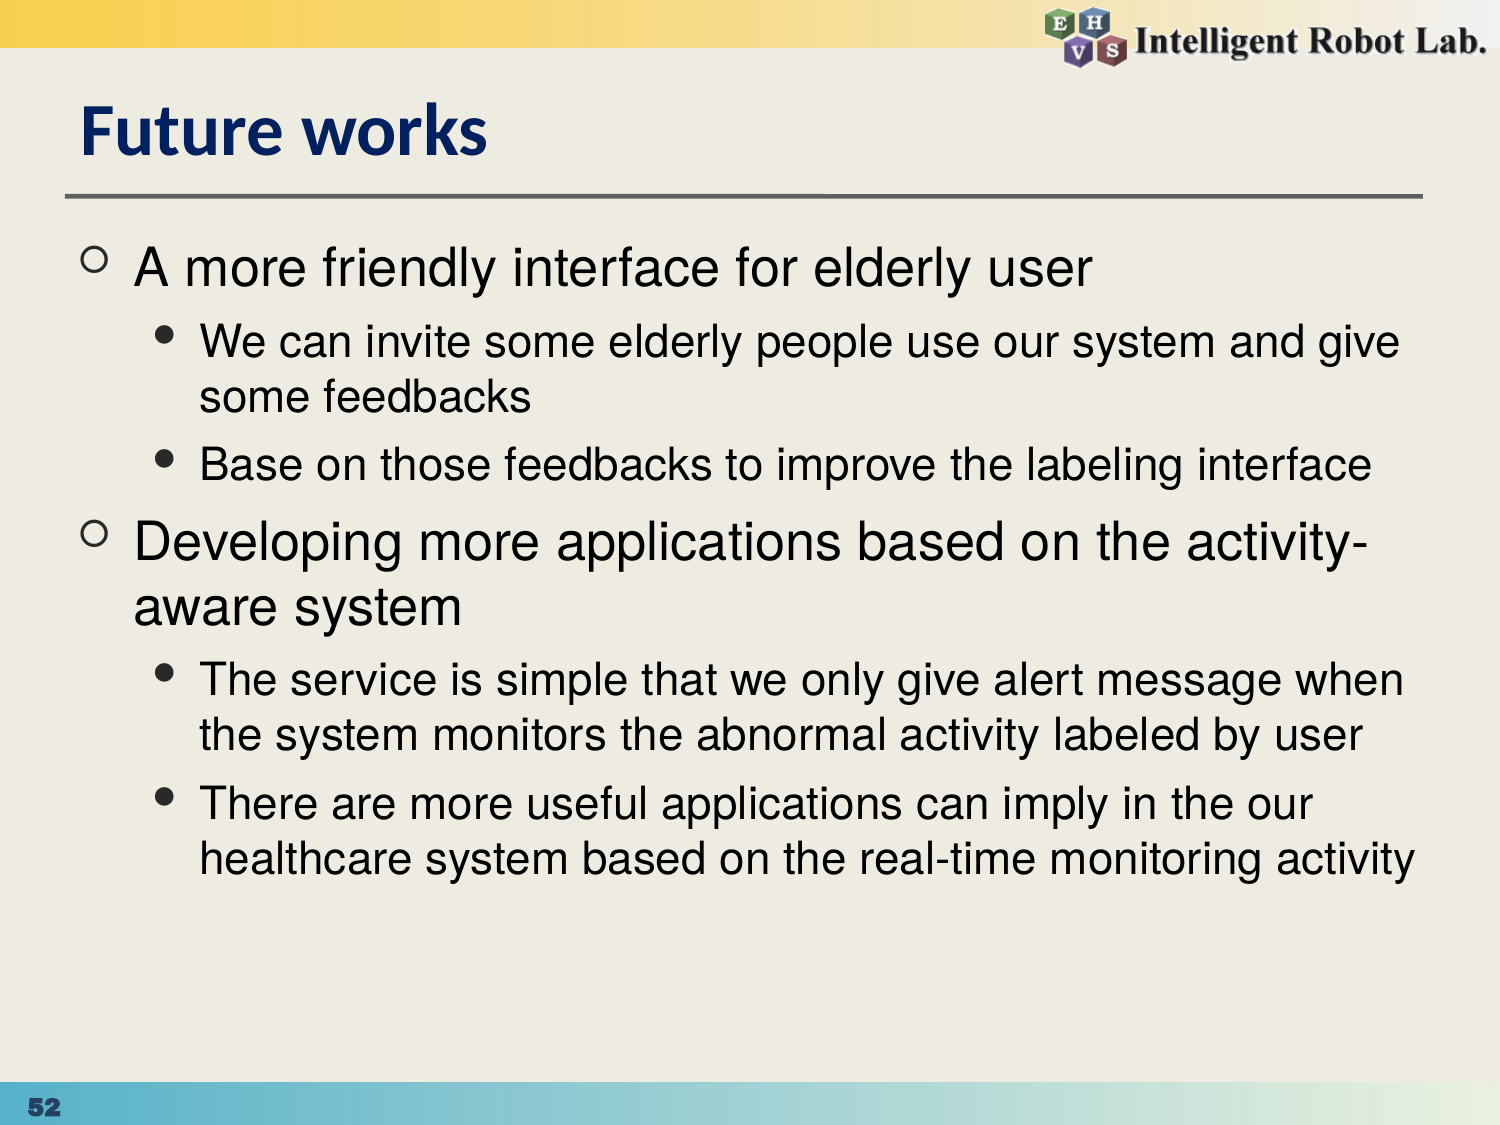

# Future works
A more friendly interface for elderly user
We can invite some elderly people use our system and give some feedbacks
Base on those feedbacks to improve the labeling interface
Developing more applications based on the activity-aware system
The service is simple that we only give alert message when the system monitors the abnormal activity labeled by user
There are more useful applications can imply in the our healthcare system based on the real-time monitoring activity

52